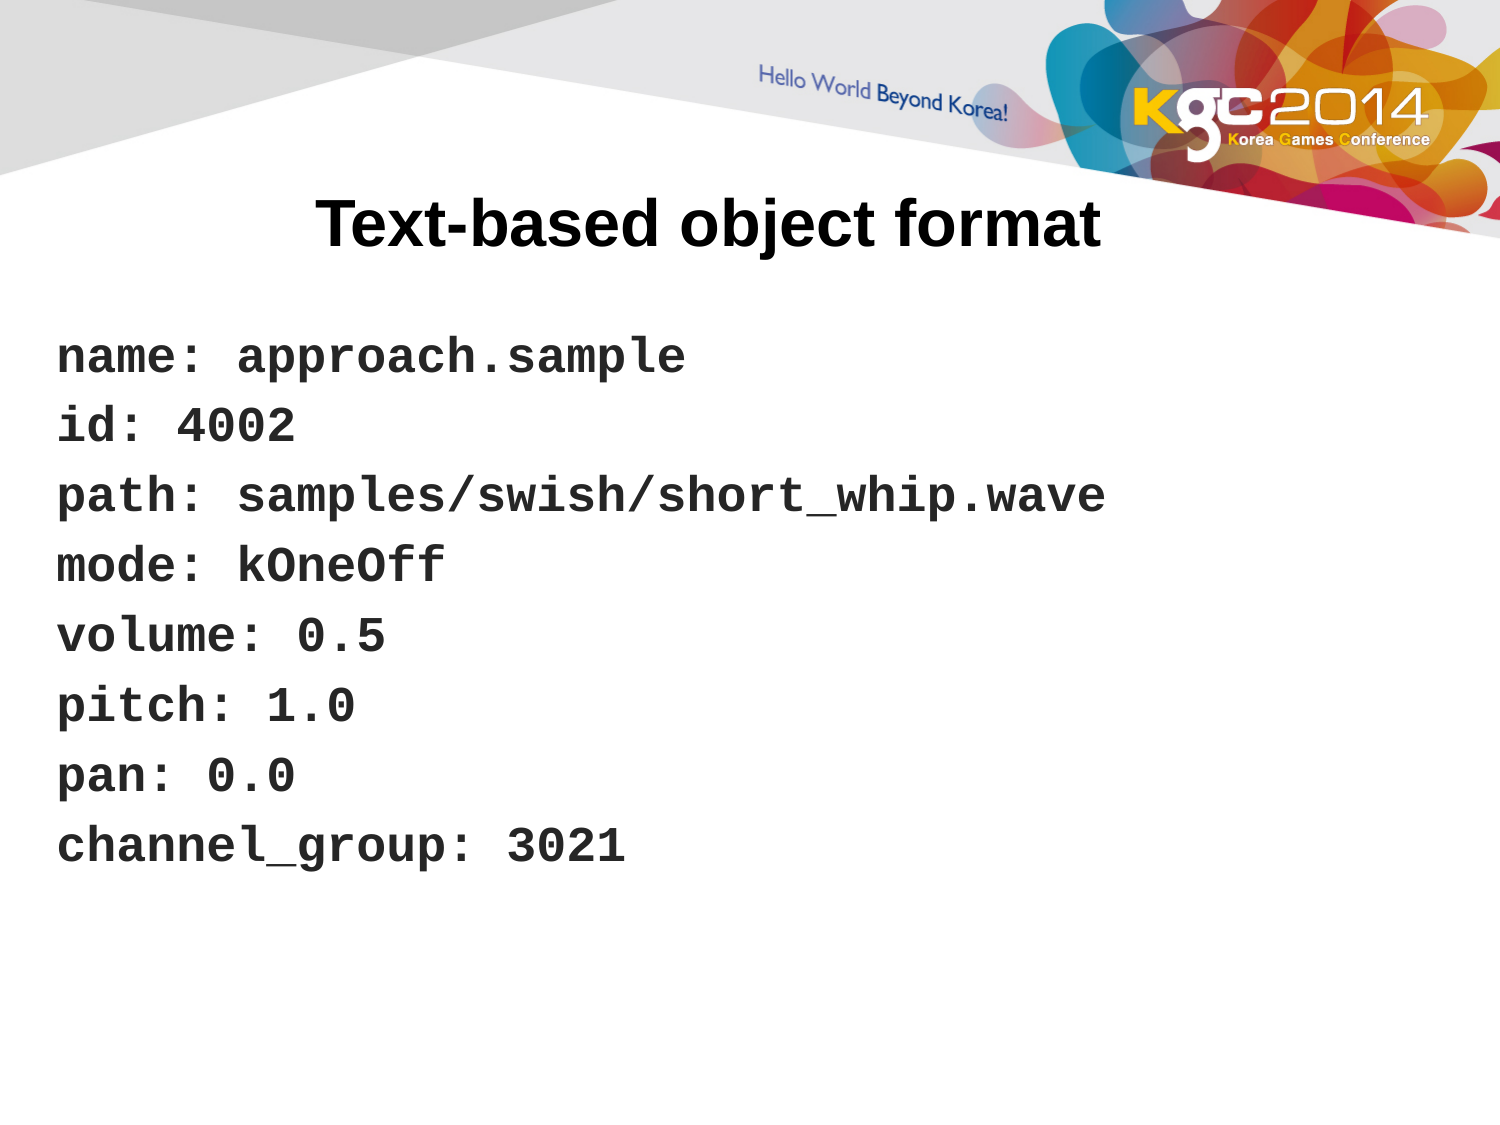

# Text-based object format
name: approach.sample
id: 4002
path: samples/swish/short_whip.wave
mode: kOneOff
volume: 0.5
pitch: 1.0
pan: 0.0
channel_group: 3021